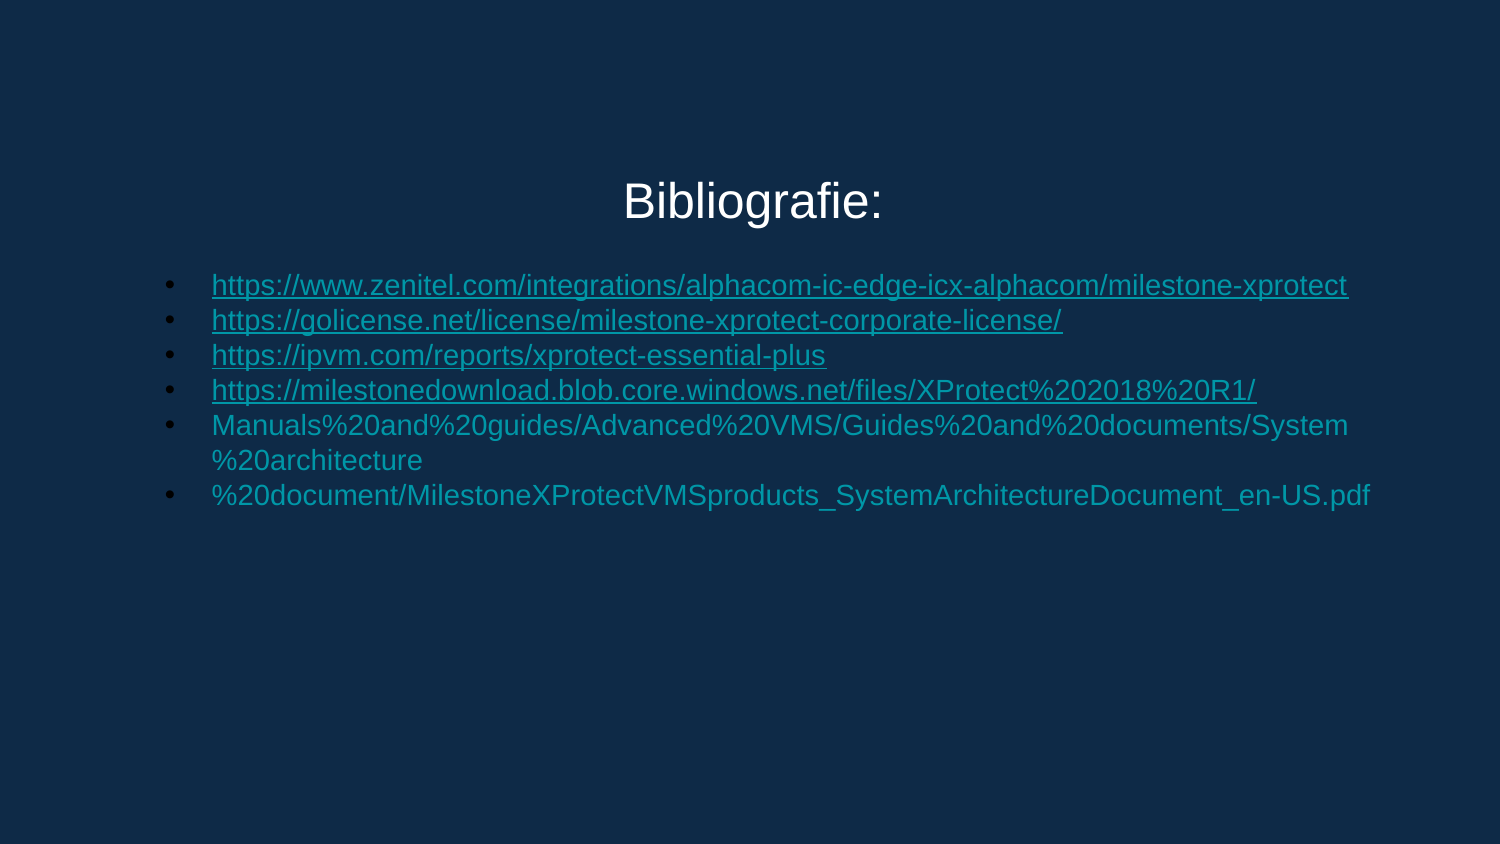

Bibliografie:
https://www.zenitel.com/integrations/alphacom-ic-edge-icx-alphacom/milestone-xprotect
https://golicense.net/license/milestone-xprotect-corporate-license/
https://ipvm.com/reports/xprotect-essential-plus
https://milestonedownload.blob.core.windows.net/files/XProtect%202018%20R1/
Manuals%20and%20guides/Advanced%20VMS/Guides%20and%20documents/System%20architecture
%20document/MilestoneXProtectVMSproducts_SystemArchitectureDocument_en-US.pdf